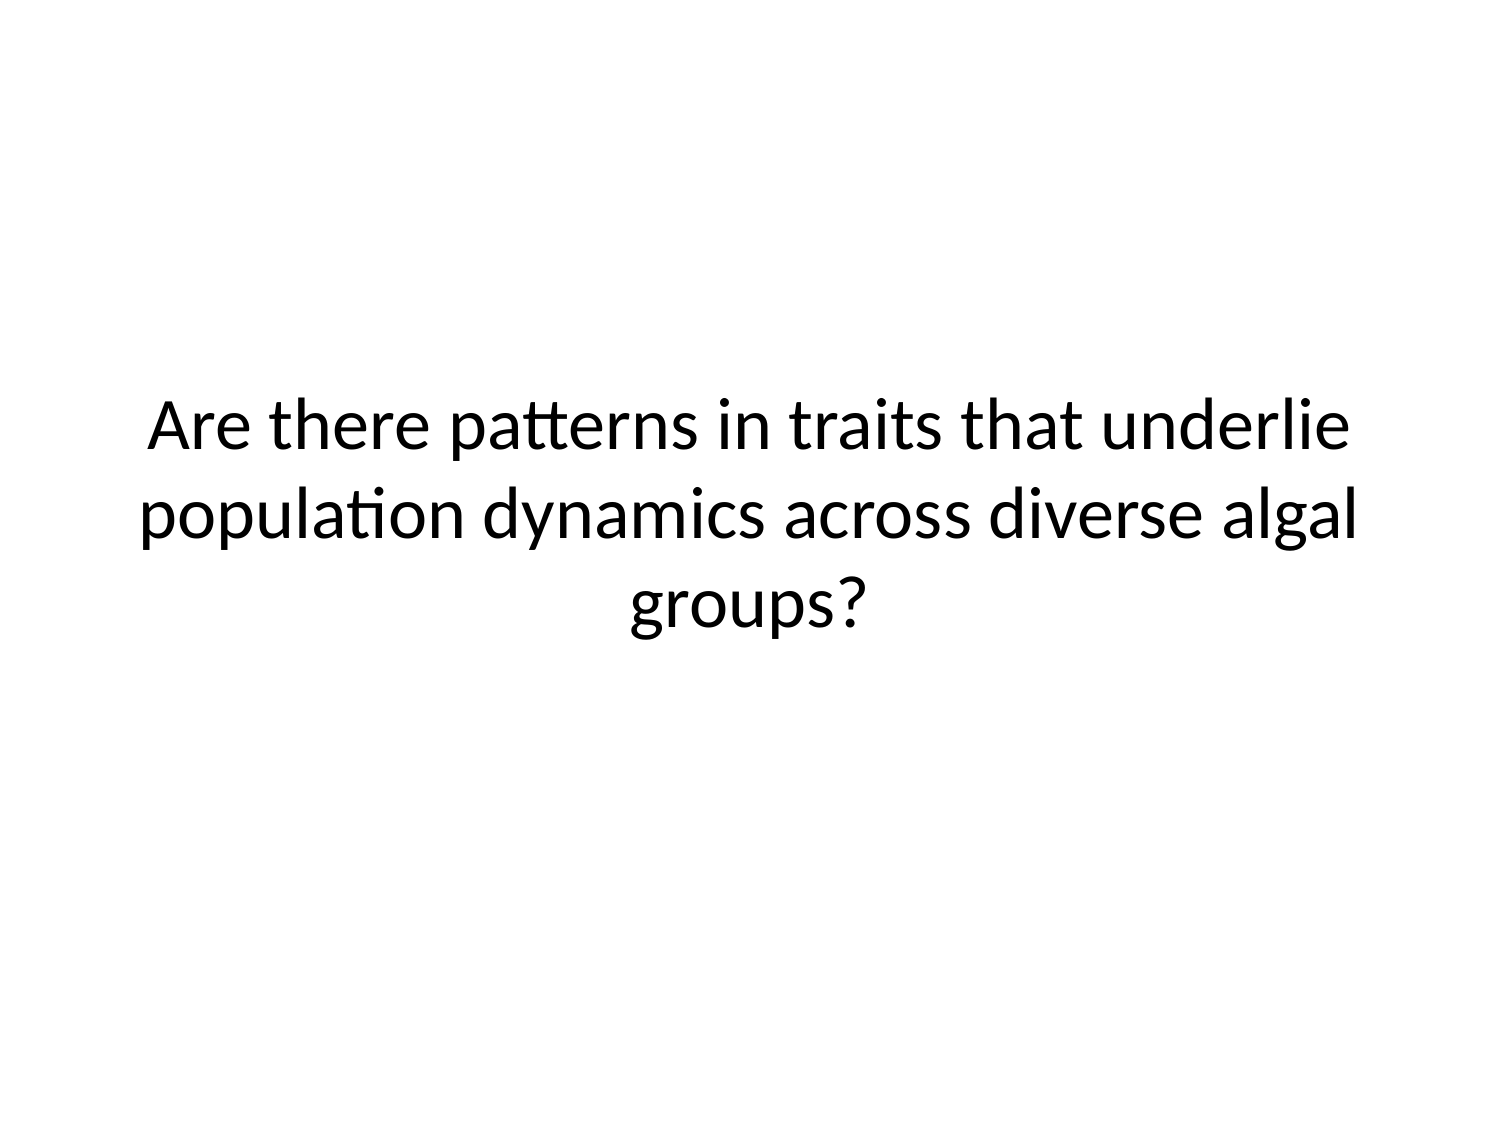

# Are there patterns in traits that underlie population dynamics across diverse algal groups?